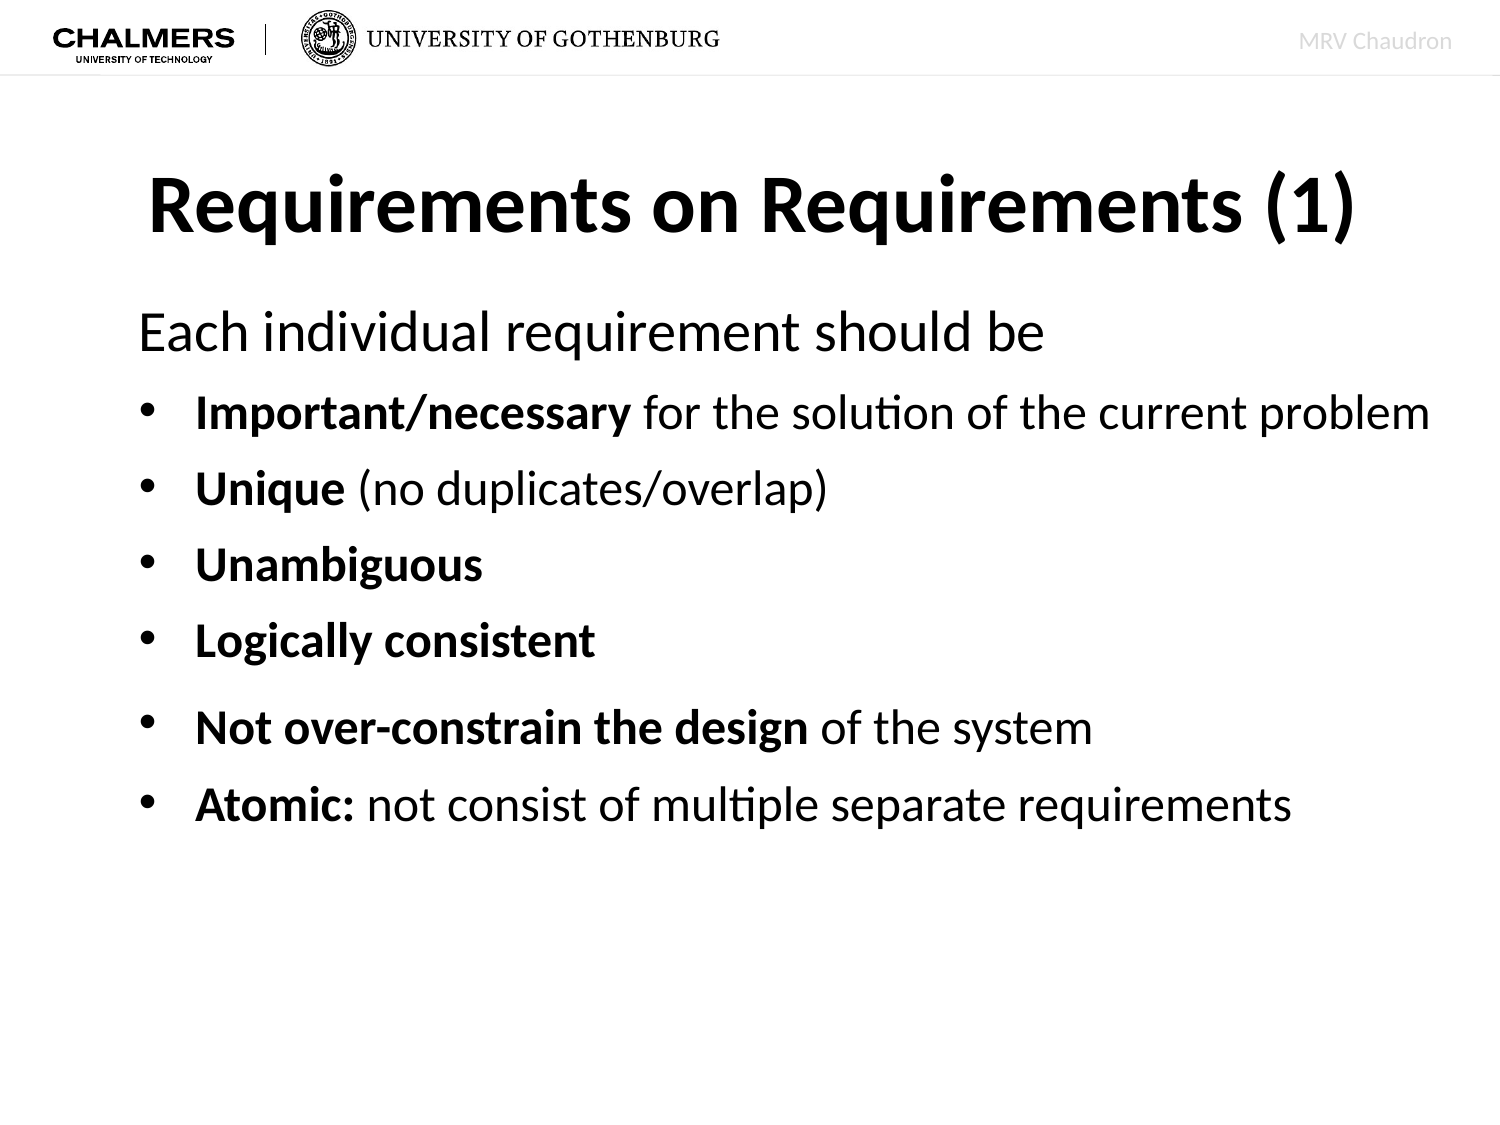

# Requirements on Requirements (1)
Each individual requirement should be
Important/necessary for the solution of the current problem
Unique (no duplicates/overlap)
Unambiguous
Logically consistent
Not over-constrain the design of the system
Atomic: not consist of multiple separate requirements